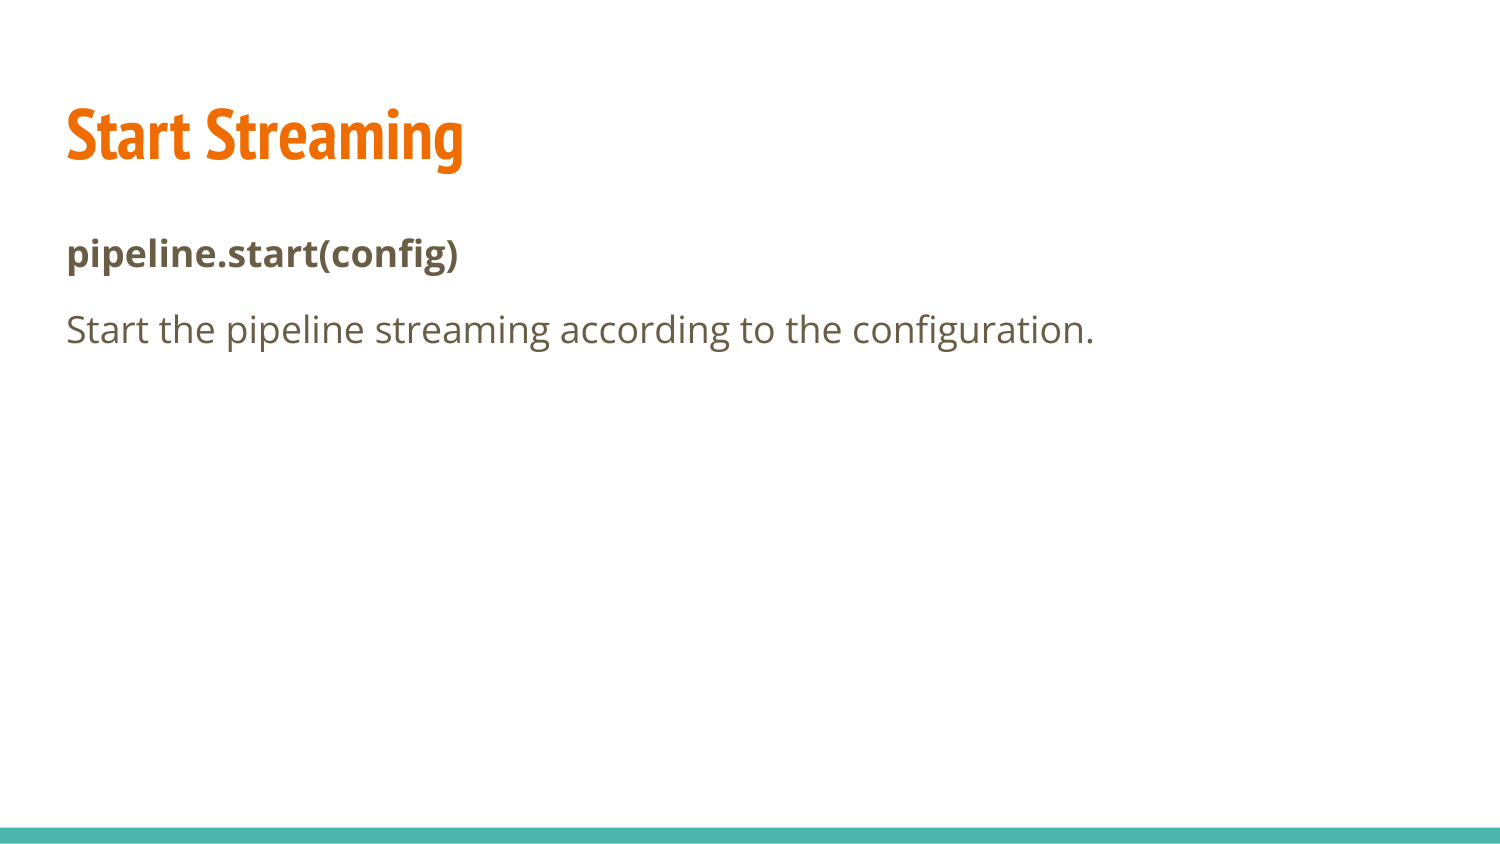

# Start Streaming
pipeline.start(config)
Start the pipeline streaming according to the configuration.